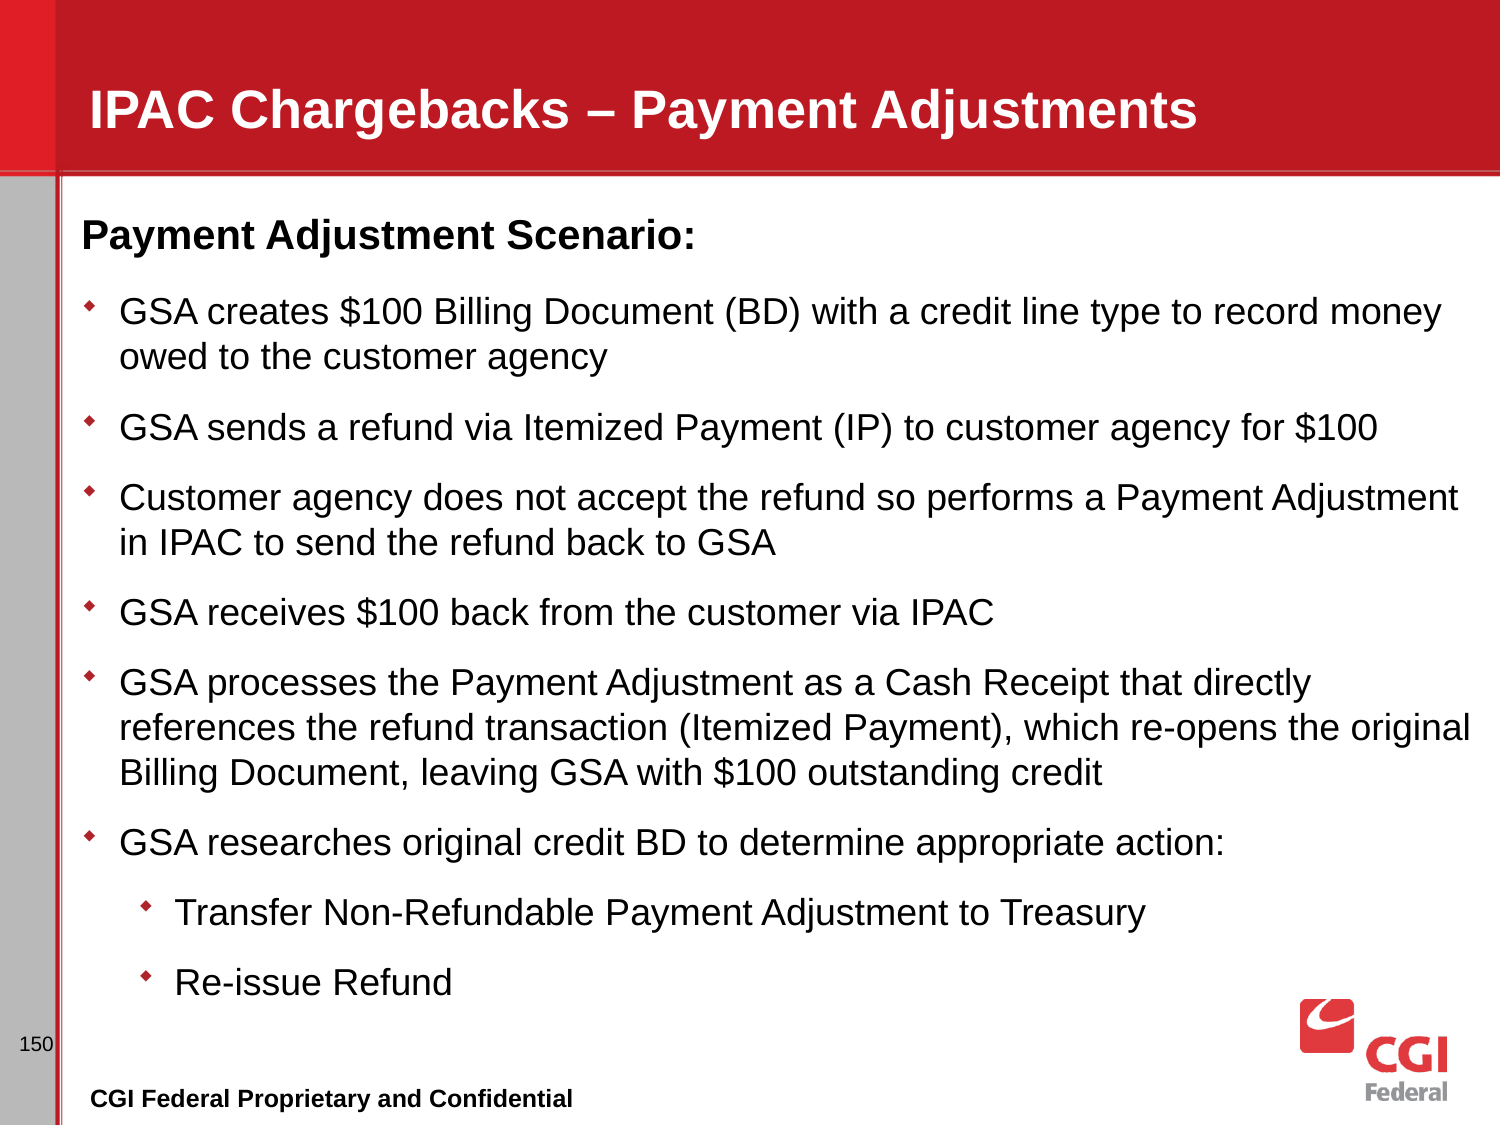

# IPAC Chargebacks – Payment Adjustments
Payment Adjustment Scenario:

GSA creates $100 Billing Document (BD) with a credit line type to record money owed to the customer agency
GSA sends a refund via Itemized Payment (IP) to customer agency for $100
Customer agency does not accept the refund so performs a Payment Adjustment in IPAC to send the refund back to GSA
GSA receives $100 back from the customer via IPAC
GSA processes the Payment Adjustment as a Cash Receipt that directly references the refund transaction (Itemized Payment), which re-opens the original Billing Document, leaving GSA with $100 outstanding credit
GSA researches original credit BD to determine appropriate action:
Transfer Non-Refundable Payment Adjustment to Treasury
Re-issue Refund

150
CGI Federal Proprietary and Confidential